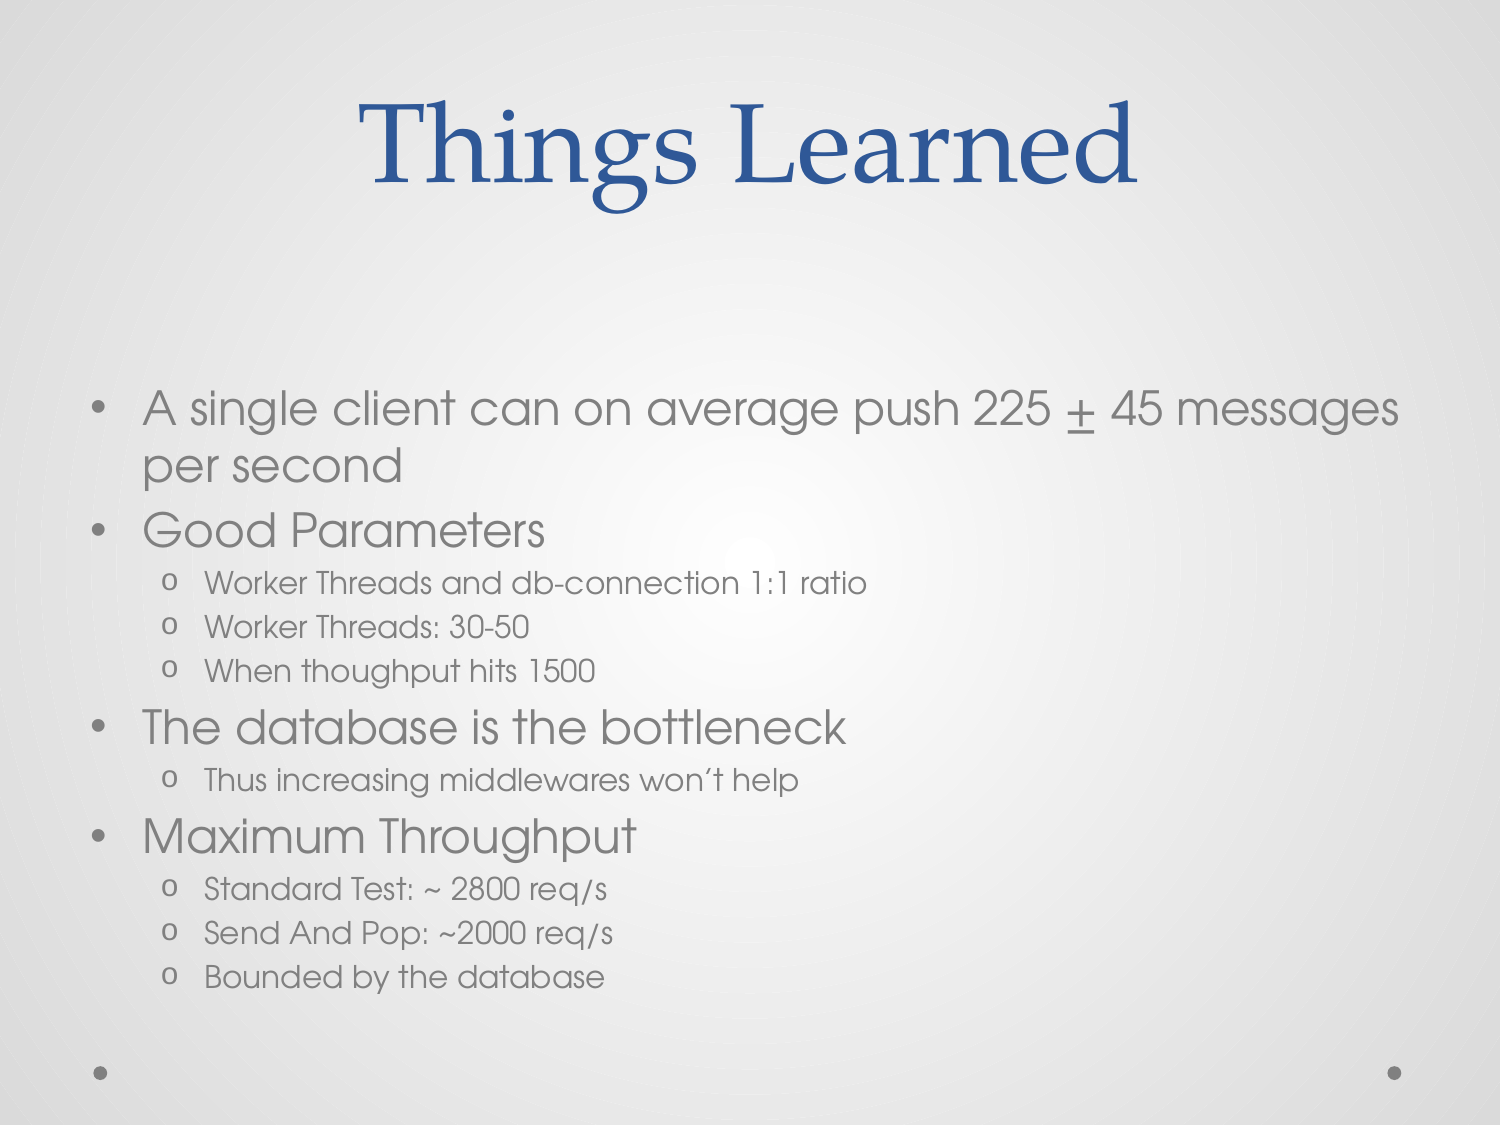

# Things Learned
A single client can on average push 225 ± 45 messages per second
Good Parameters
Worker Threads and db-connection 1:1 ratio
Worker Threads: 30-50
When thoughput hits 1500
The database is the bottleneck
Thus increasing middlewares won’t help
Maximum Throughput
Standard Test: ~ 2800 req/s
Send And Pop: ~2000 req/s
Bounded by the database